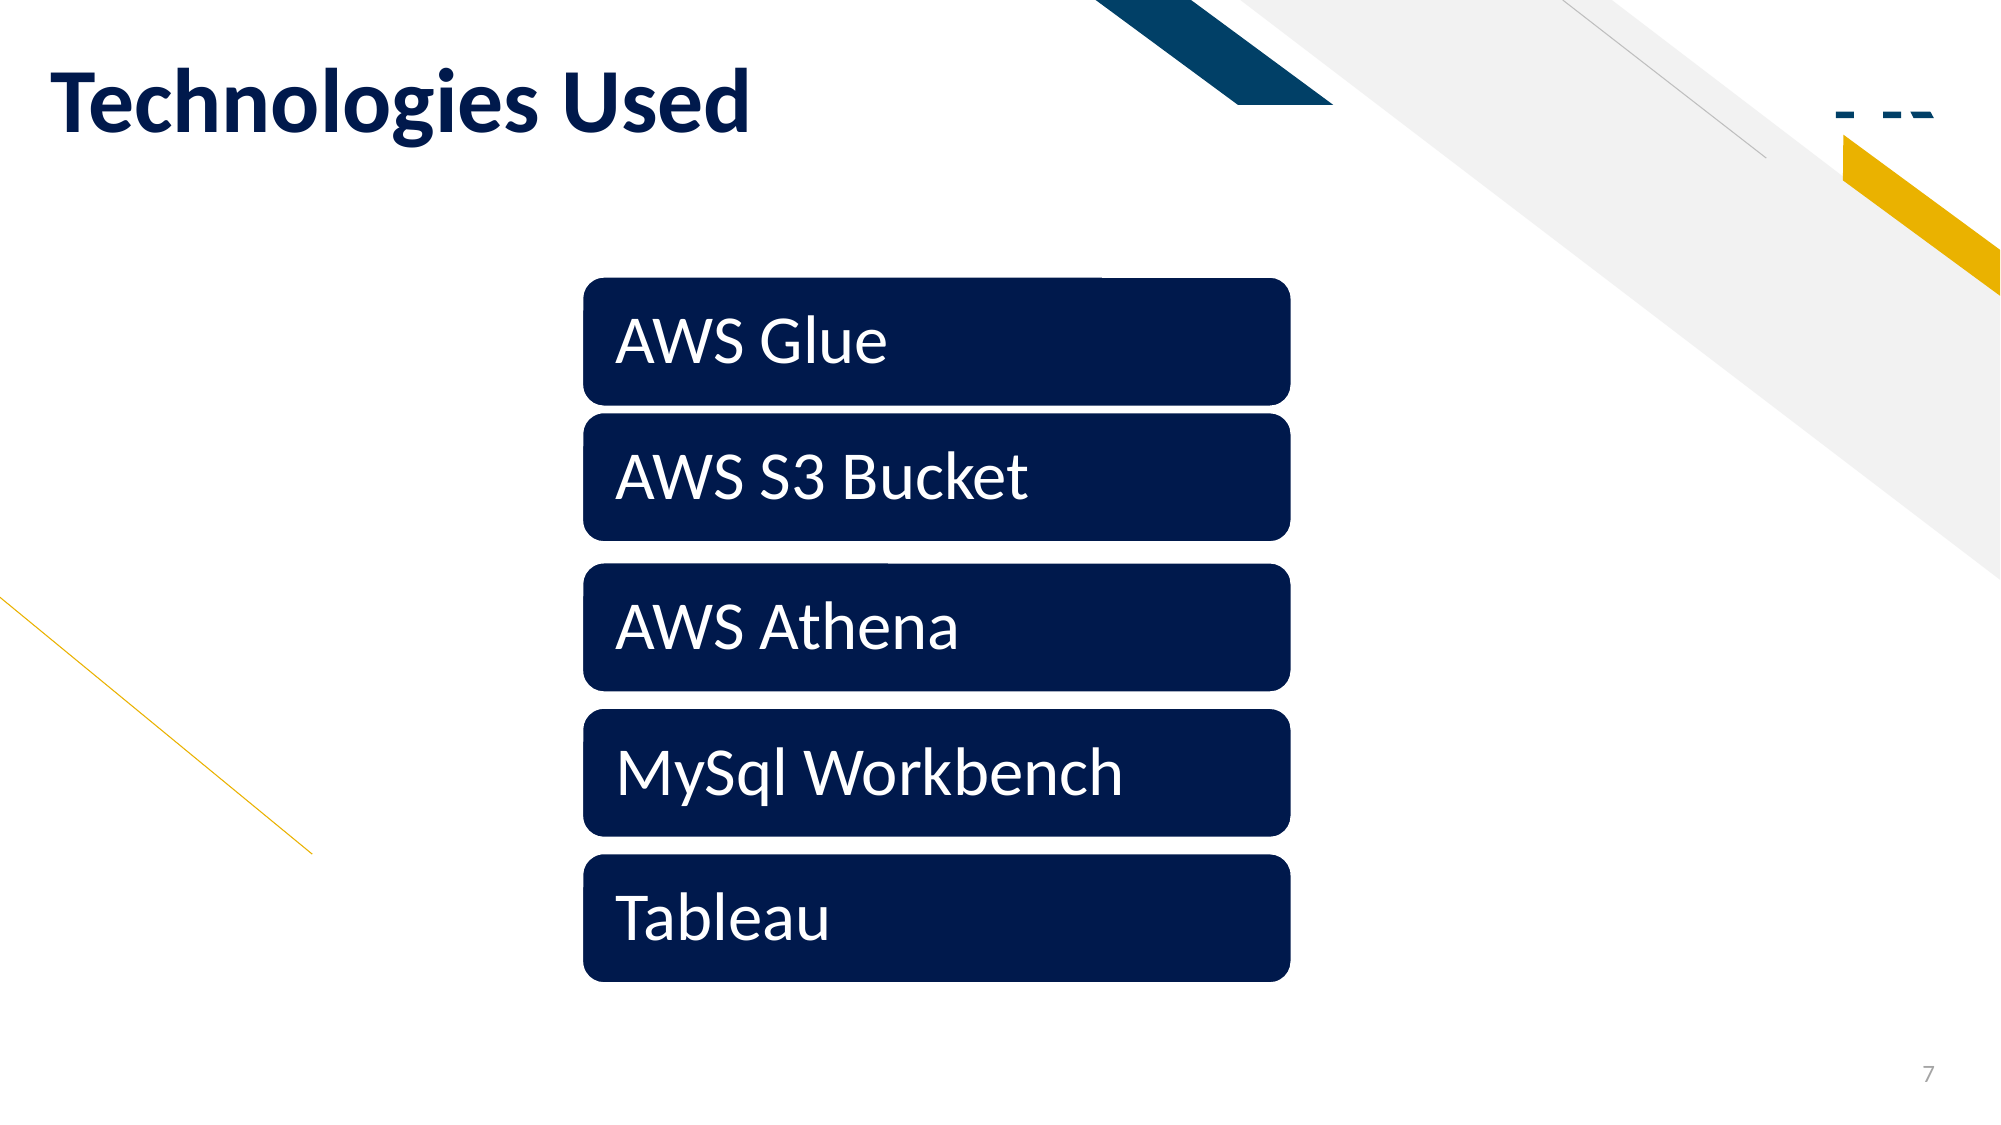

# Technologies Used

AWS Glue
AWS S3 Bucket
AWS Athena
MySql Workbench
Tableau
7